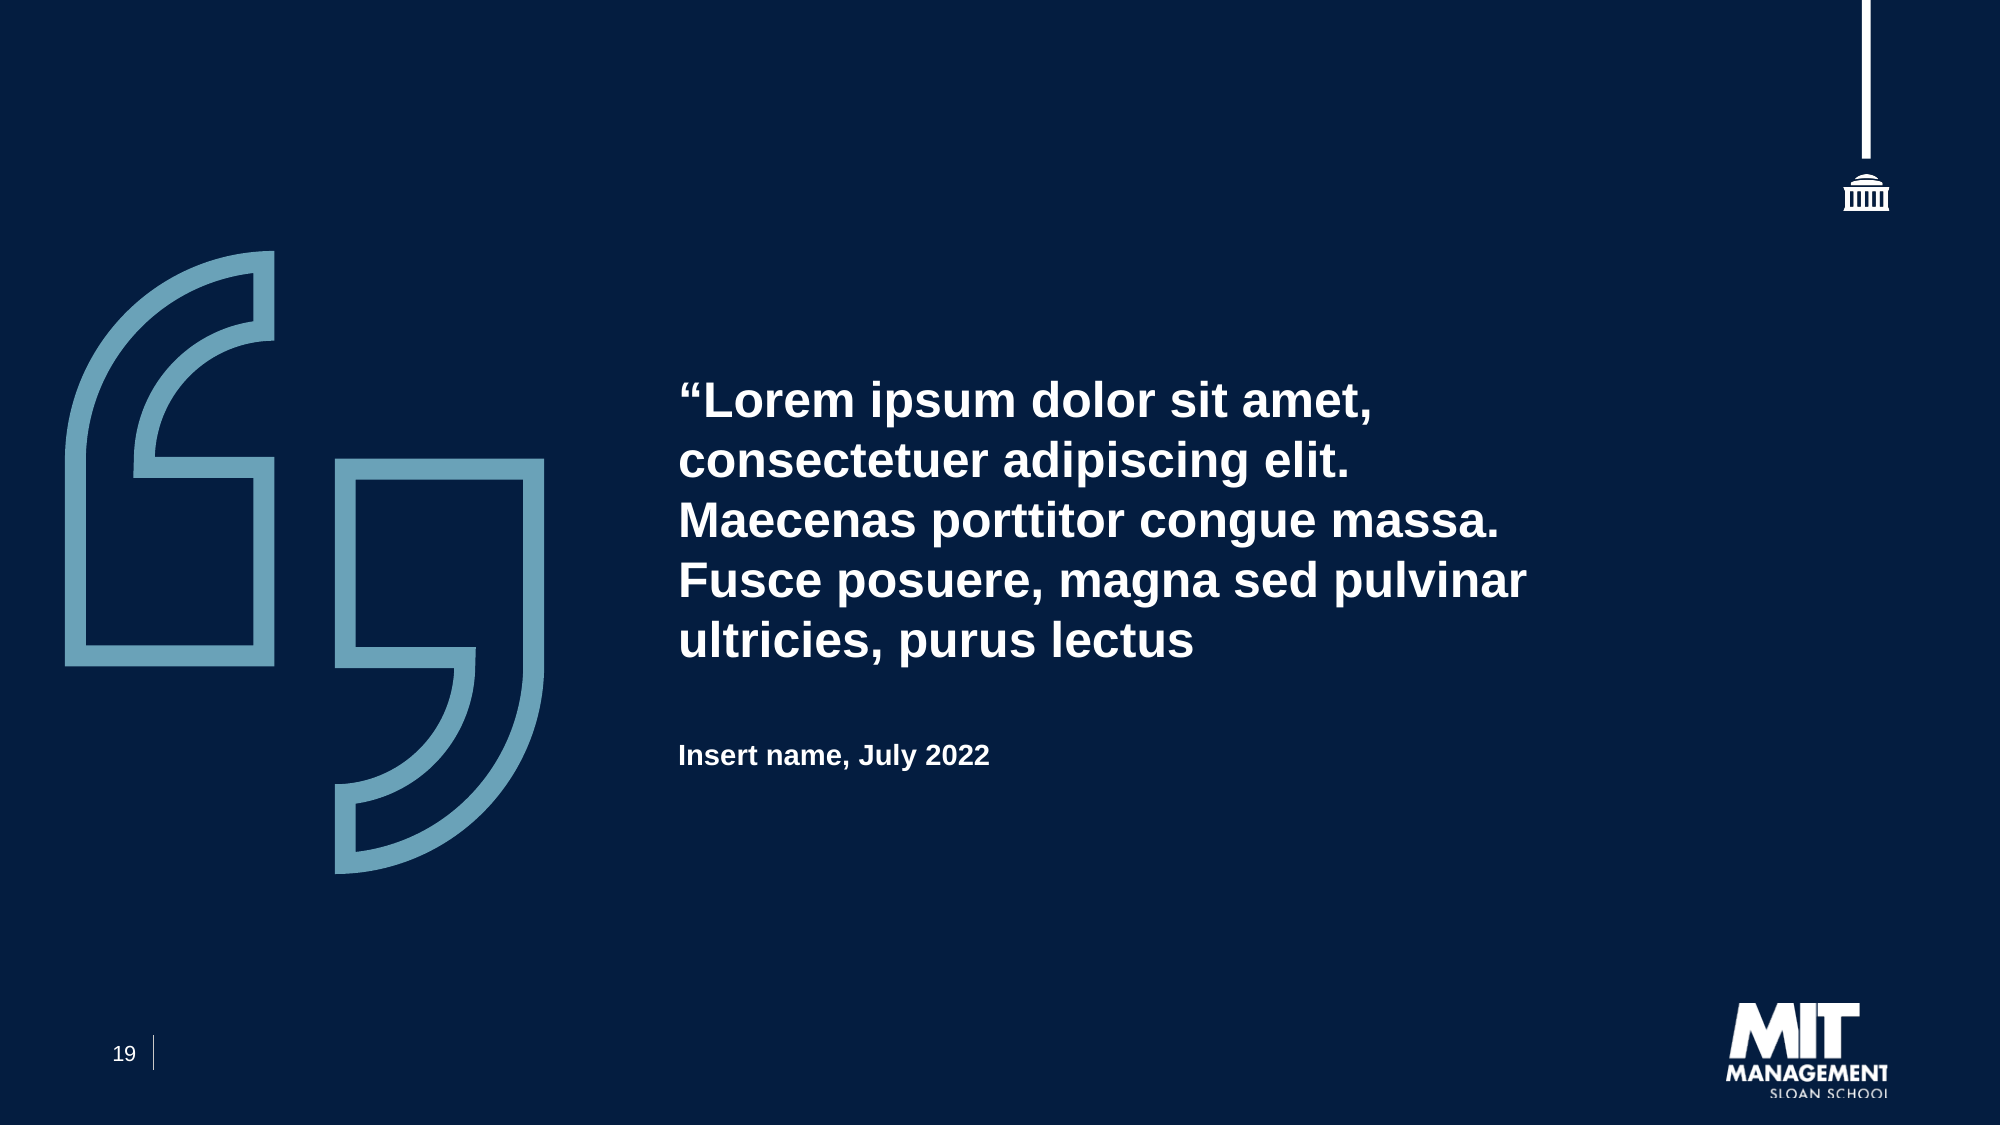

“Lorem ipsum dolor sit amet, consectetuer adipiscing elit. Maecenas porttitor congue massa. Fusce posuere, magna sed pulvinar ultricies, purus lectus
Insert name, July 2022
19